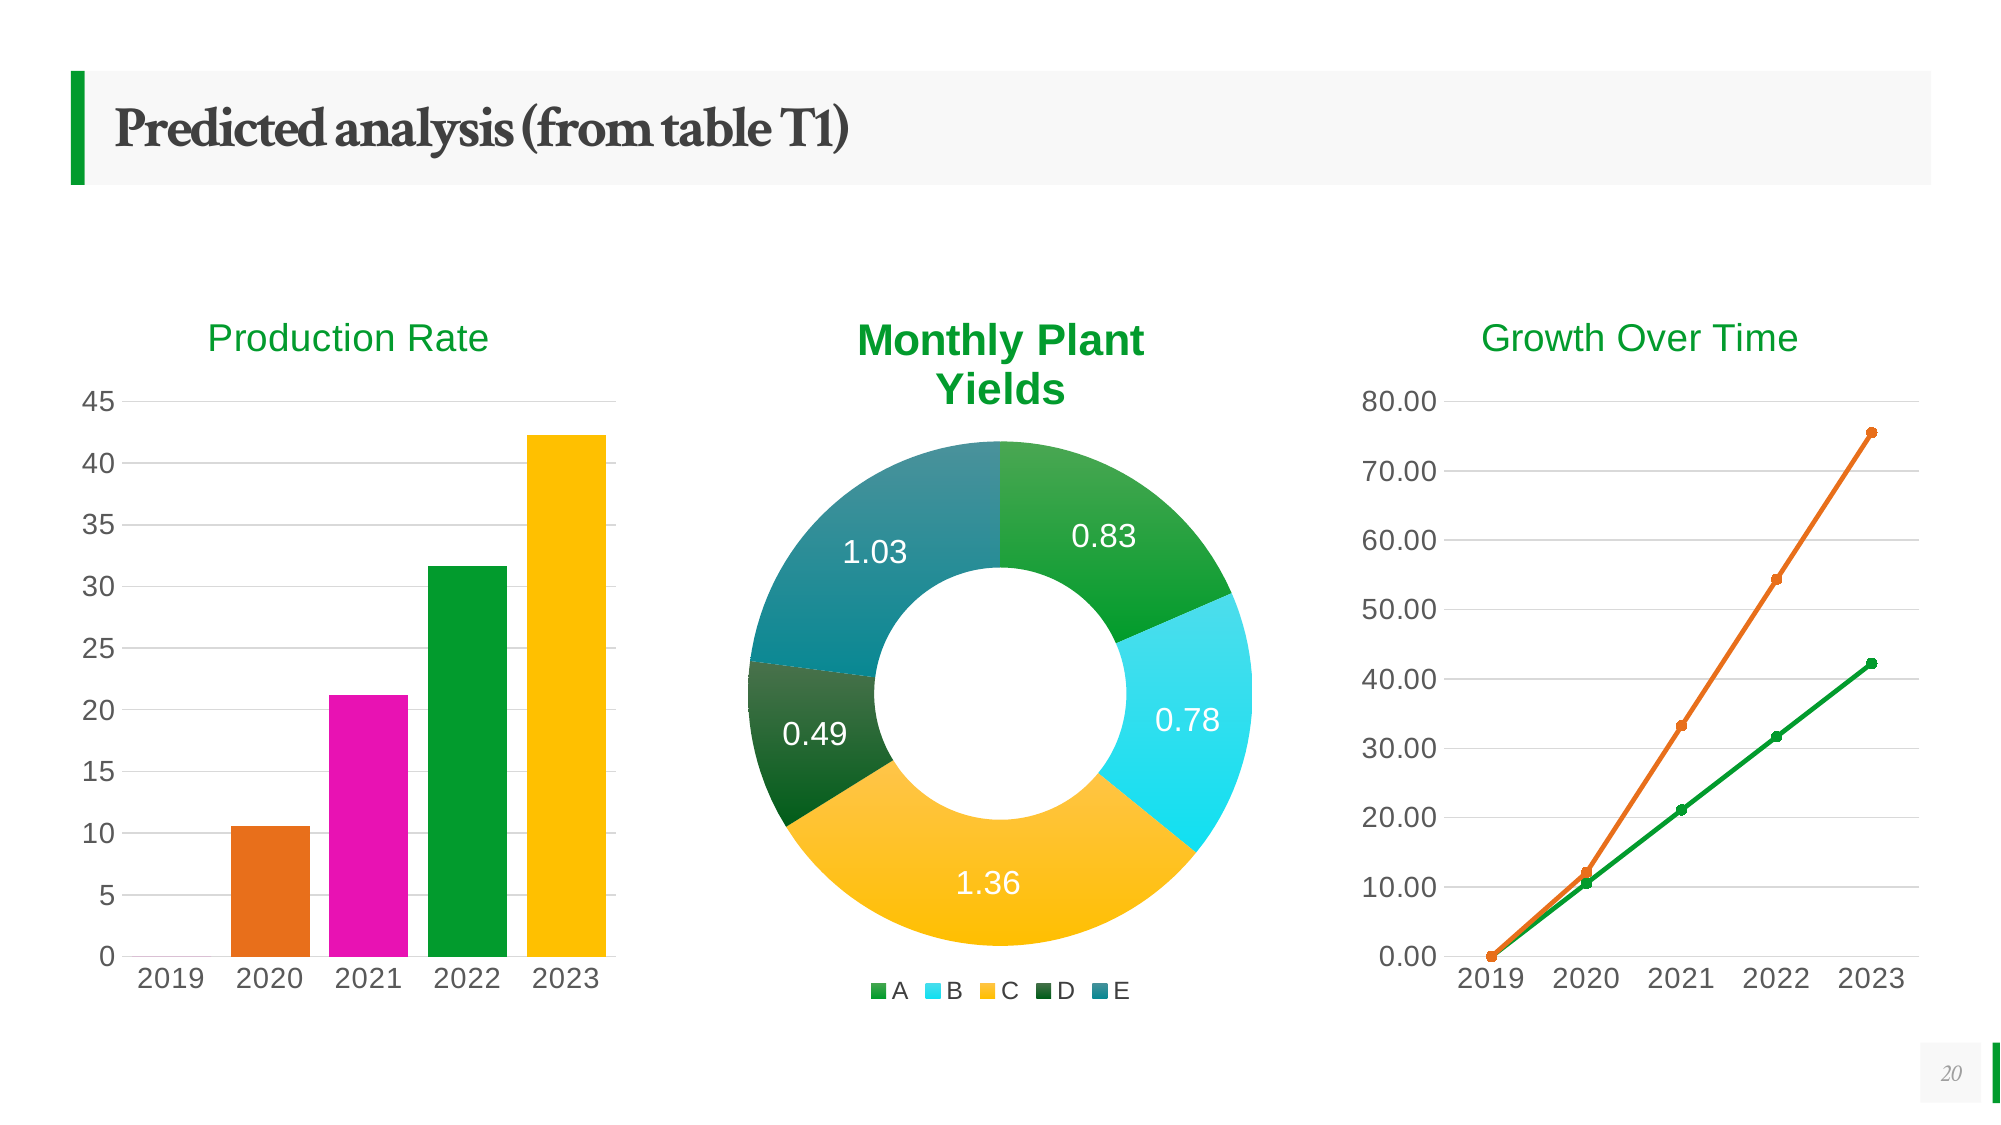

# Predicted analysis (from table T1)

### Chart: Production Rate

| Category | Series 1 |
|---|---|
| 2019 | 0.0 |
| 2020 | 10.56 |
| 2021 | 21.2 |
| 2022 | 31.68 |
| 2023 | 42.24 |

### Chart: Monthly Plant Yields

| Category | Series 1 |
|---|---|
| A | 0.83 |
| B | 0.78 |
| C | 1.36 |
| D | 0.49 |
| E | 1.03 |

### Chart: Growth Over Time

| Category | Customised | Standard |
|---|---|---|
| 2019 | 0.0 | 0.0 |
| 2020 | 10.56 | 1.56 |
| 2021 | 21.12 | 12.120000000000001 |
| 2022 | 31.68 | 22.68 |
| 2023 | 42.24 | 33.24 |
20